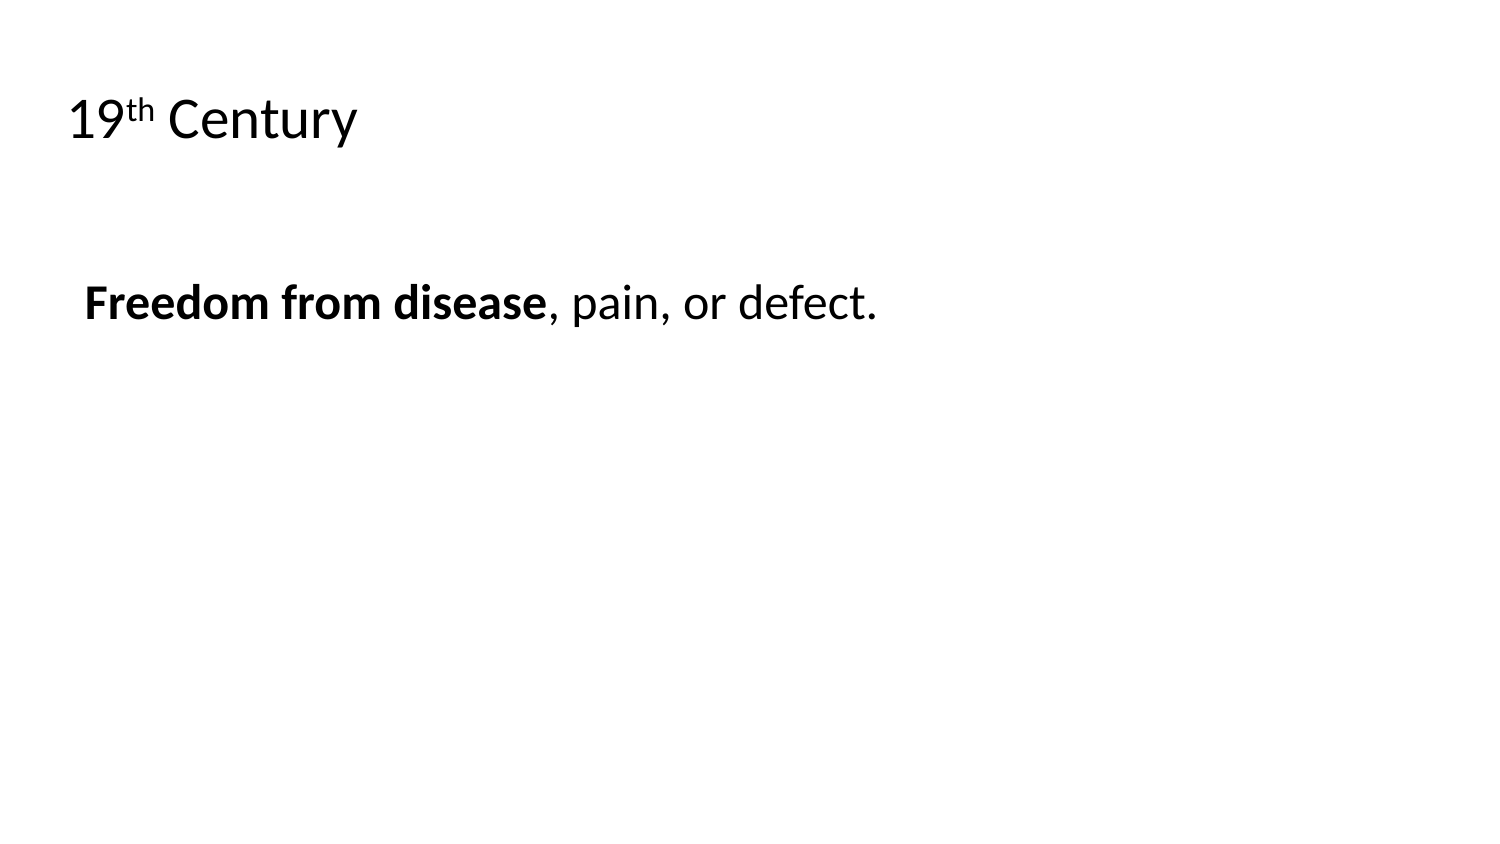

# 19th Century
Freedom from disease, pain, or defect.